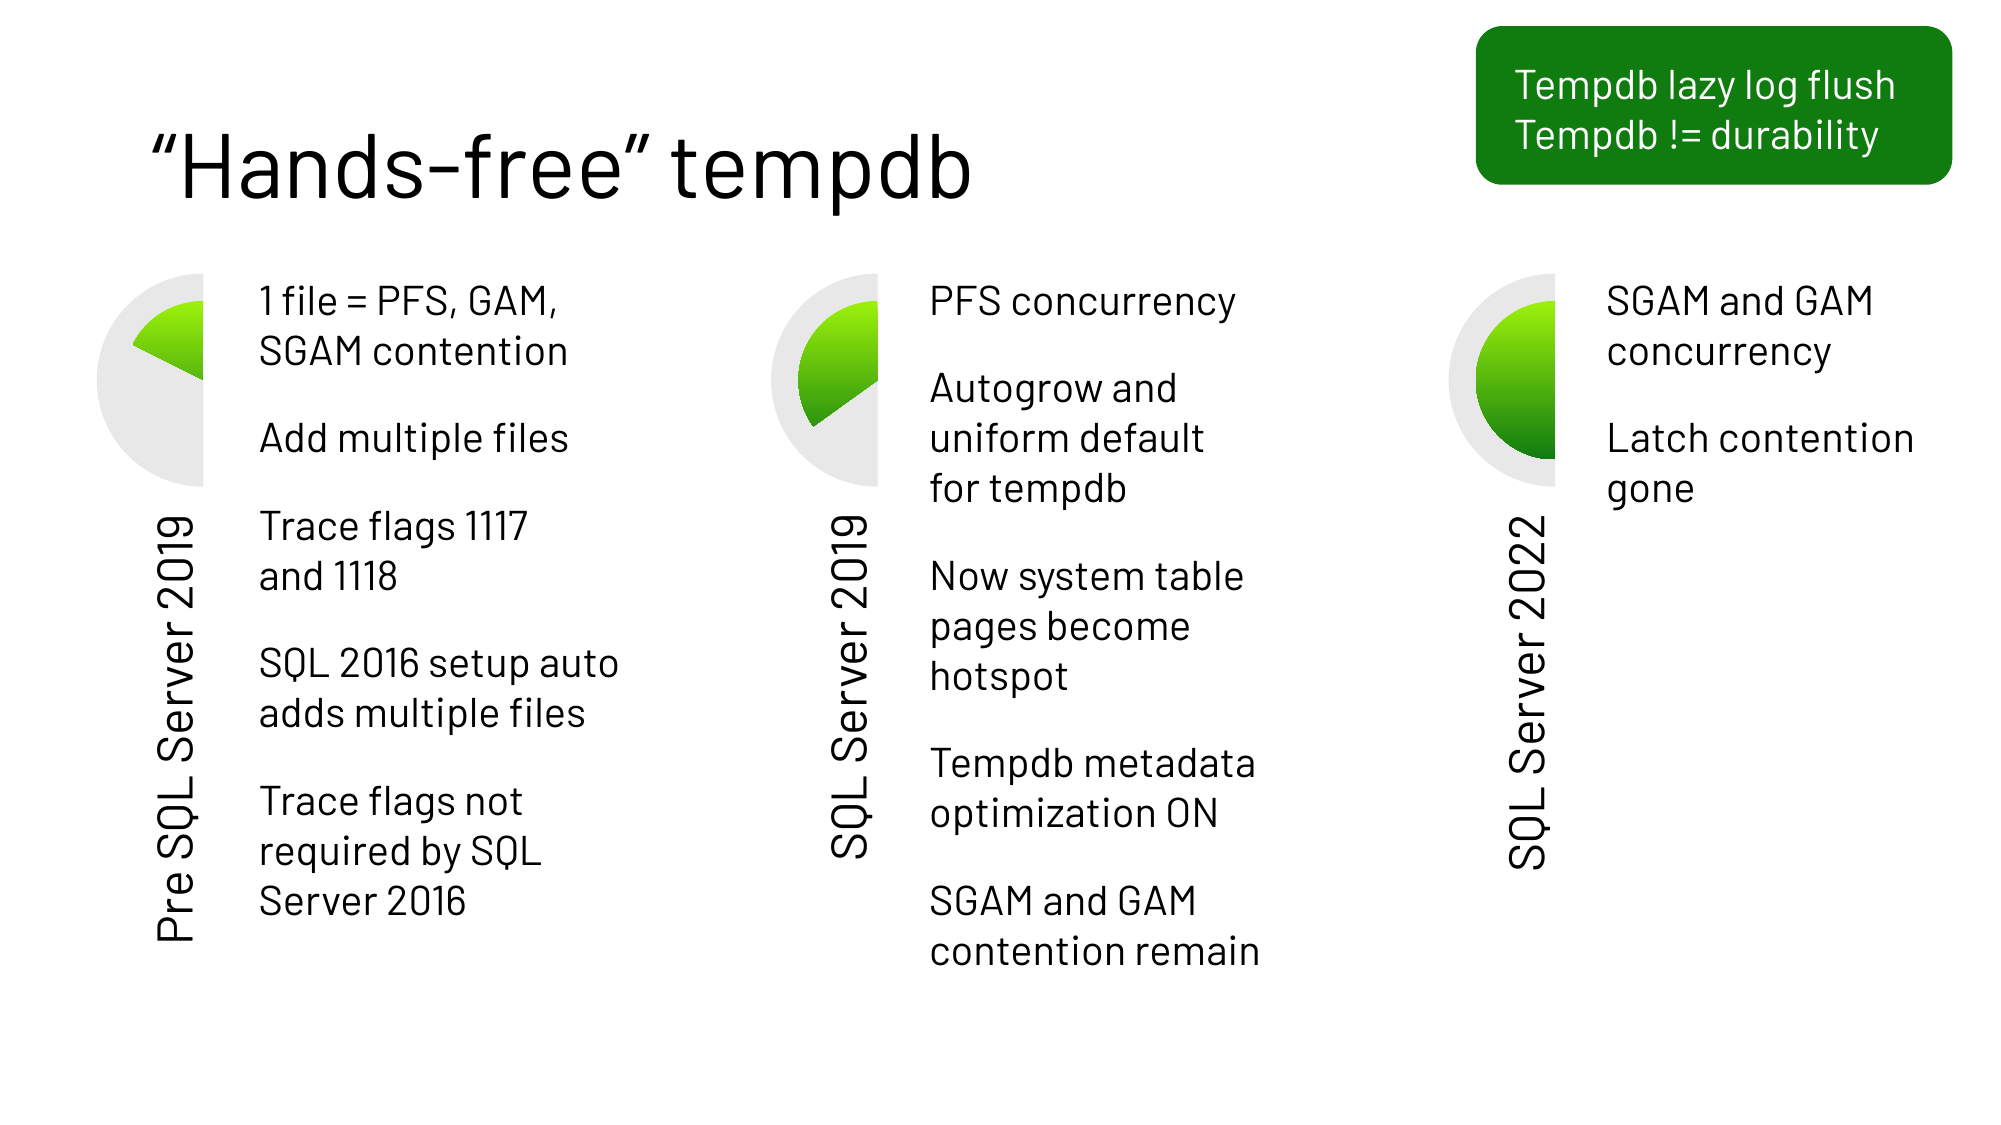

Tempdb lazy log flush
Tempdb != durability
# “Hands-free” tempdb
1 file = PFS, GAM, SGAM contention
Add multiple files
Trace flags 1117 and 1118
SQL 2016 setup auto adds multiple files
Trace flags not required by SQL Server 2016

PFS concurrency
Autogrow and uniform default for tempdb
Now system table pages become hotspot
Tempdb metadata optimization ON
SGAM and GAM contention remain

SGAM and GAM concurrency
Latch contention gone

Pre SQL Server 2019
SQL Server 2019
SQL Server 2022